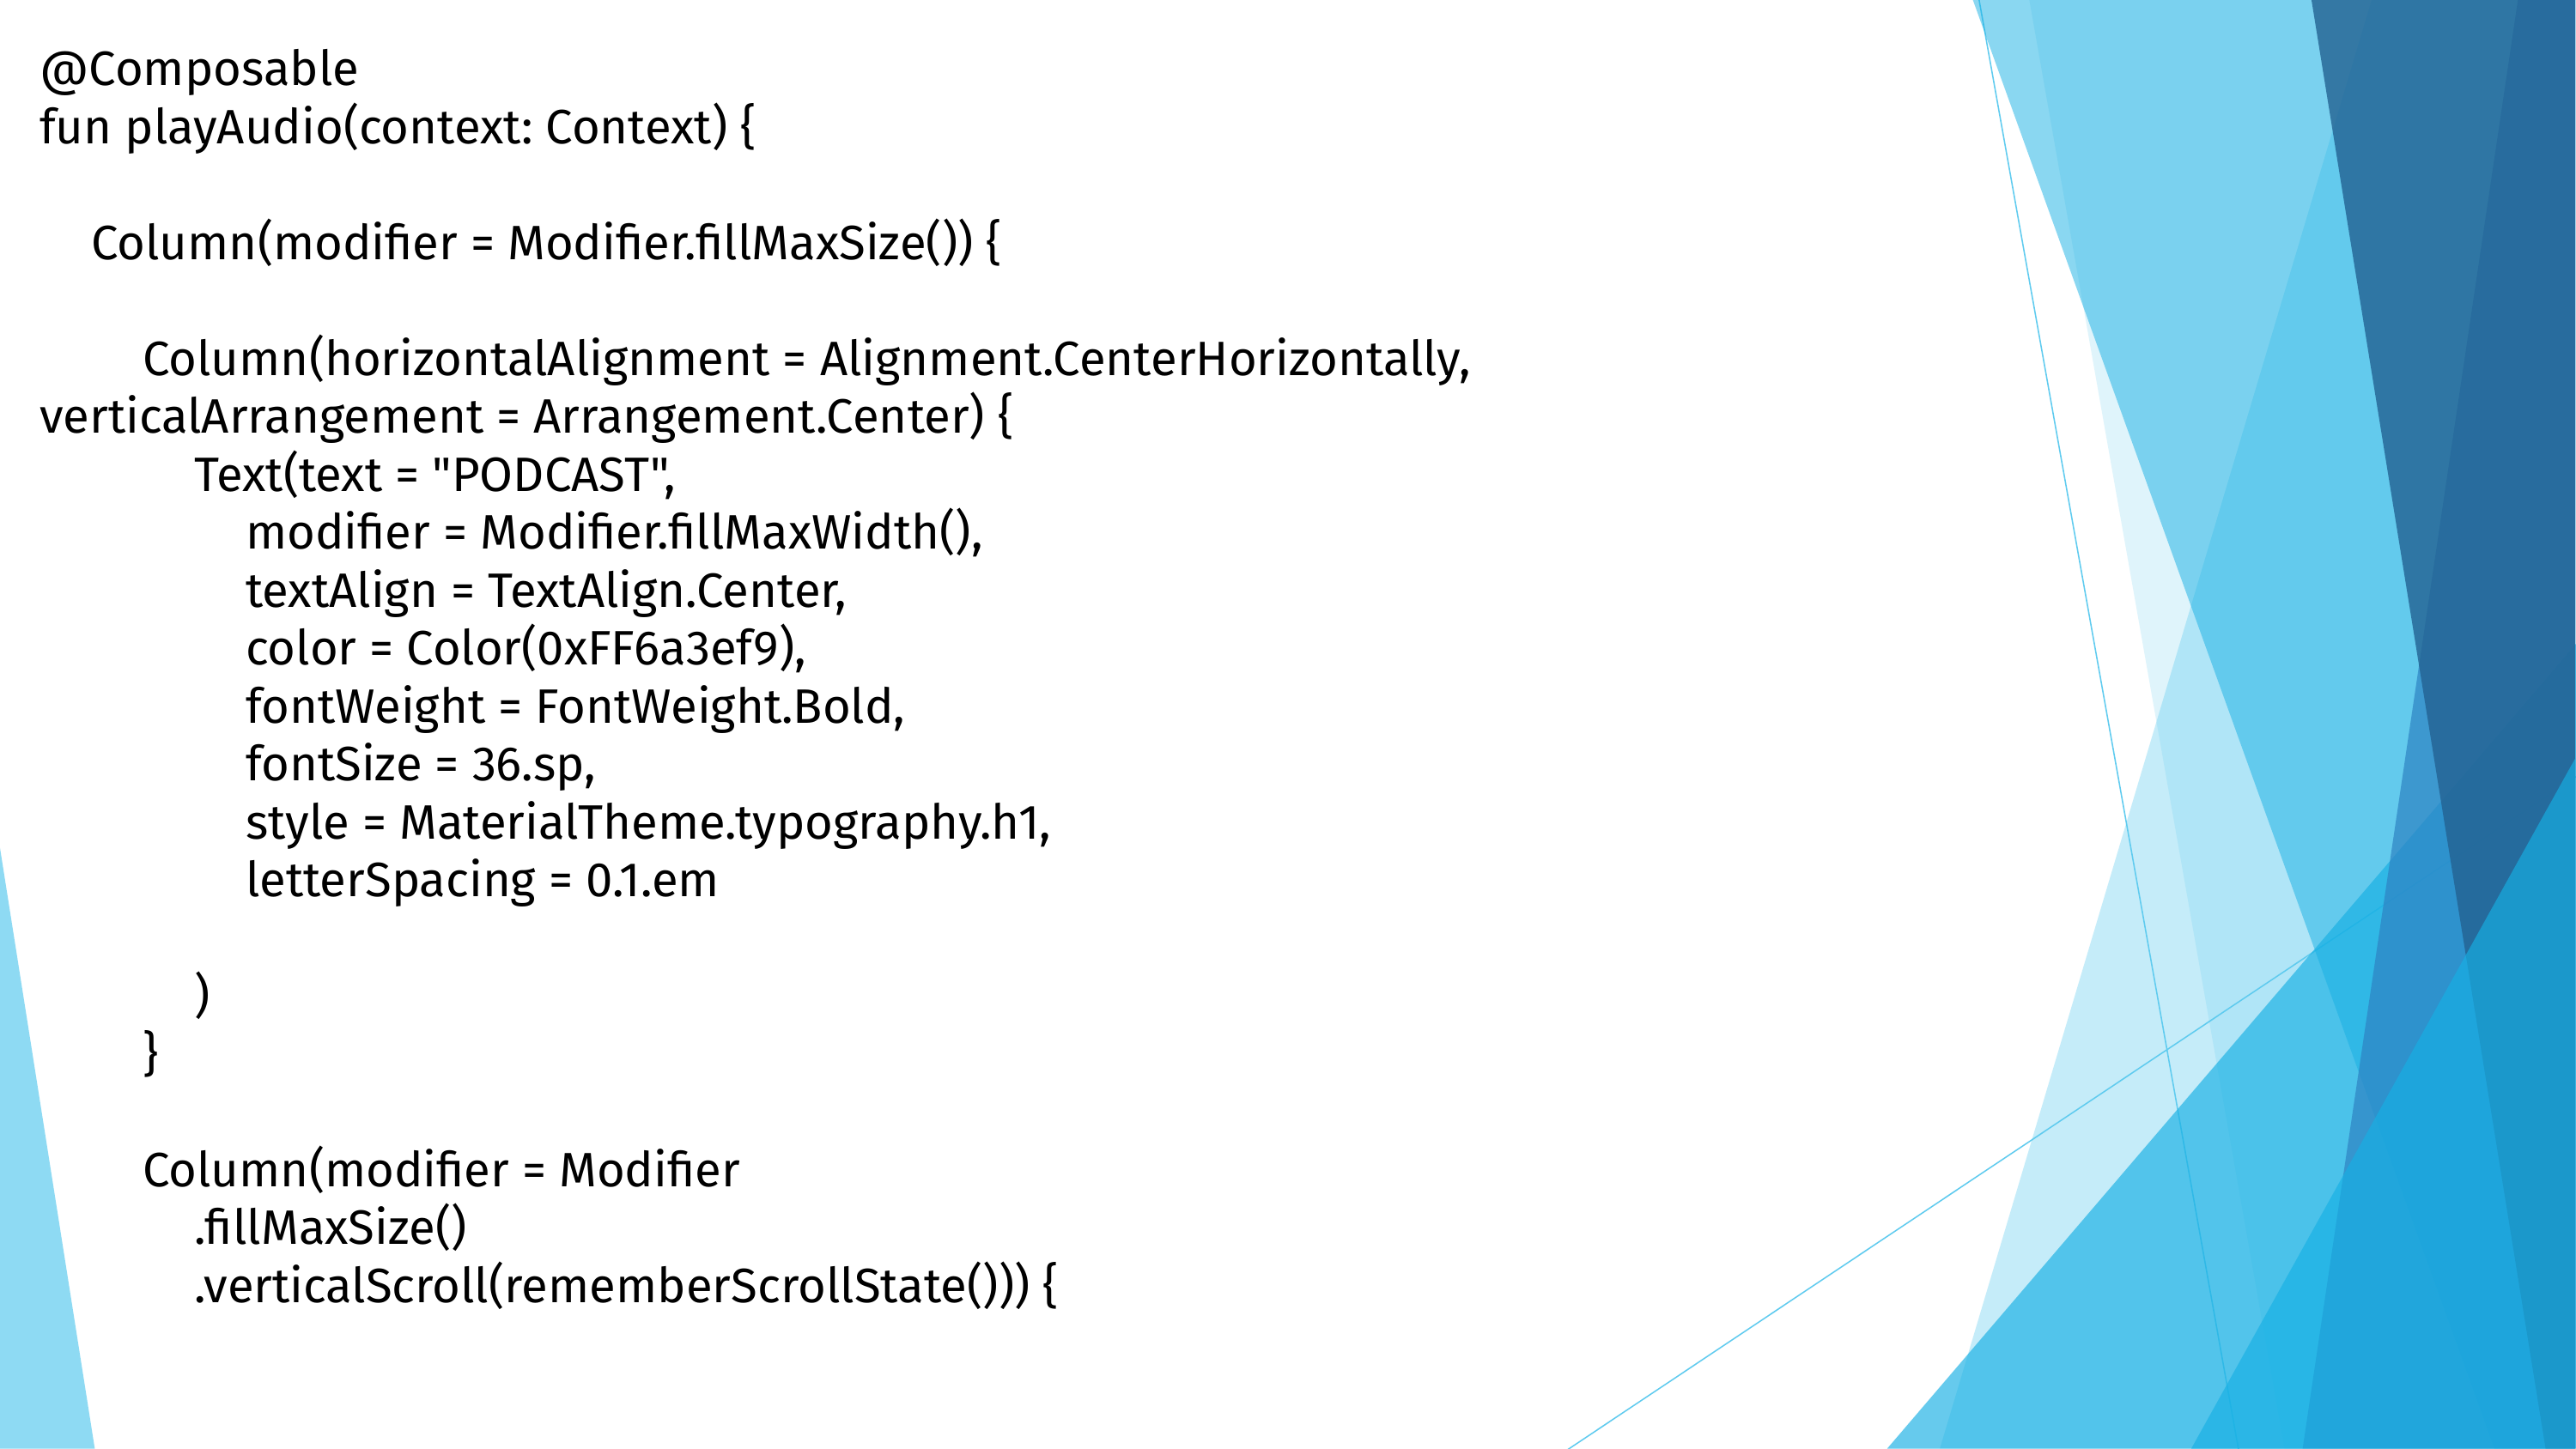

@Composable
fun playAudio(context: Context) {

    Column(modifier = Modifier.fillMaxSize()) {

        Column(horizontalAlignment = Alignment.CenterHorizontally, verticalArrangement = Arrangement.Center) {
            Text(text = "PODCAST",
                modifier = Modifier.fillMaxWidth(),
                textAlign = TextAlign.Center,
                color = Color(0xFF6a3ef9),
                fontWeight = FontWeight.Bold,
                fontSize = 36.sp,
                style = MaterialTheme.typography.h1,
                letterSpacing = 0.1.em

            )
        }

        Column(modifier = Modifier
            .fillMaxSize()
            .verticalScroll(rememberScrollState())) {